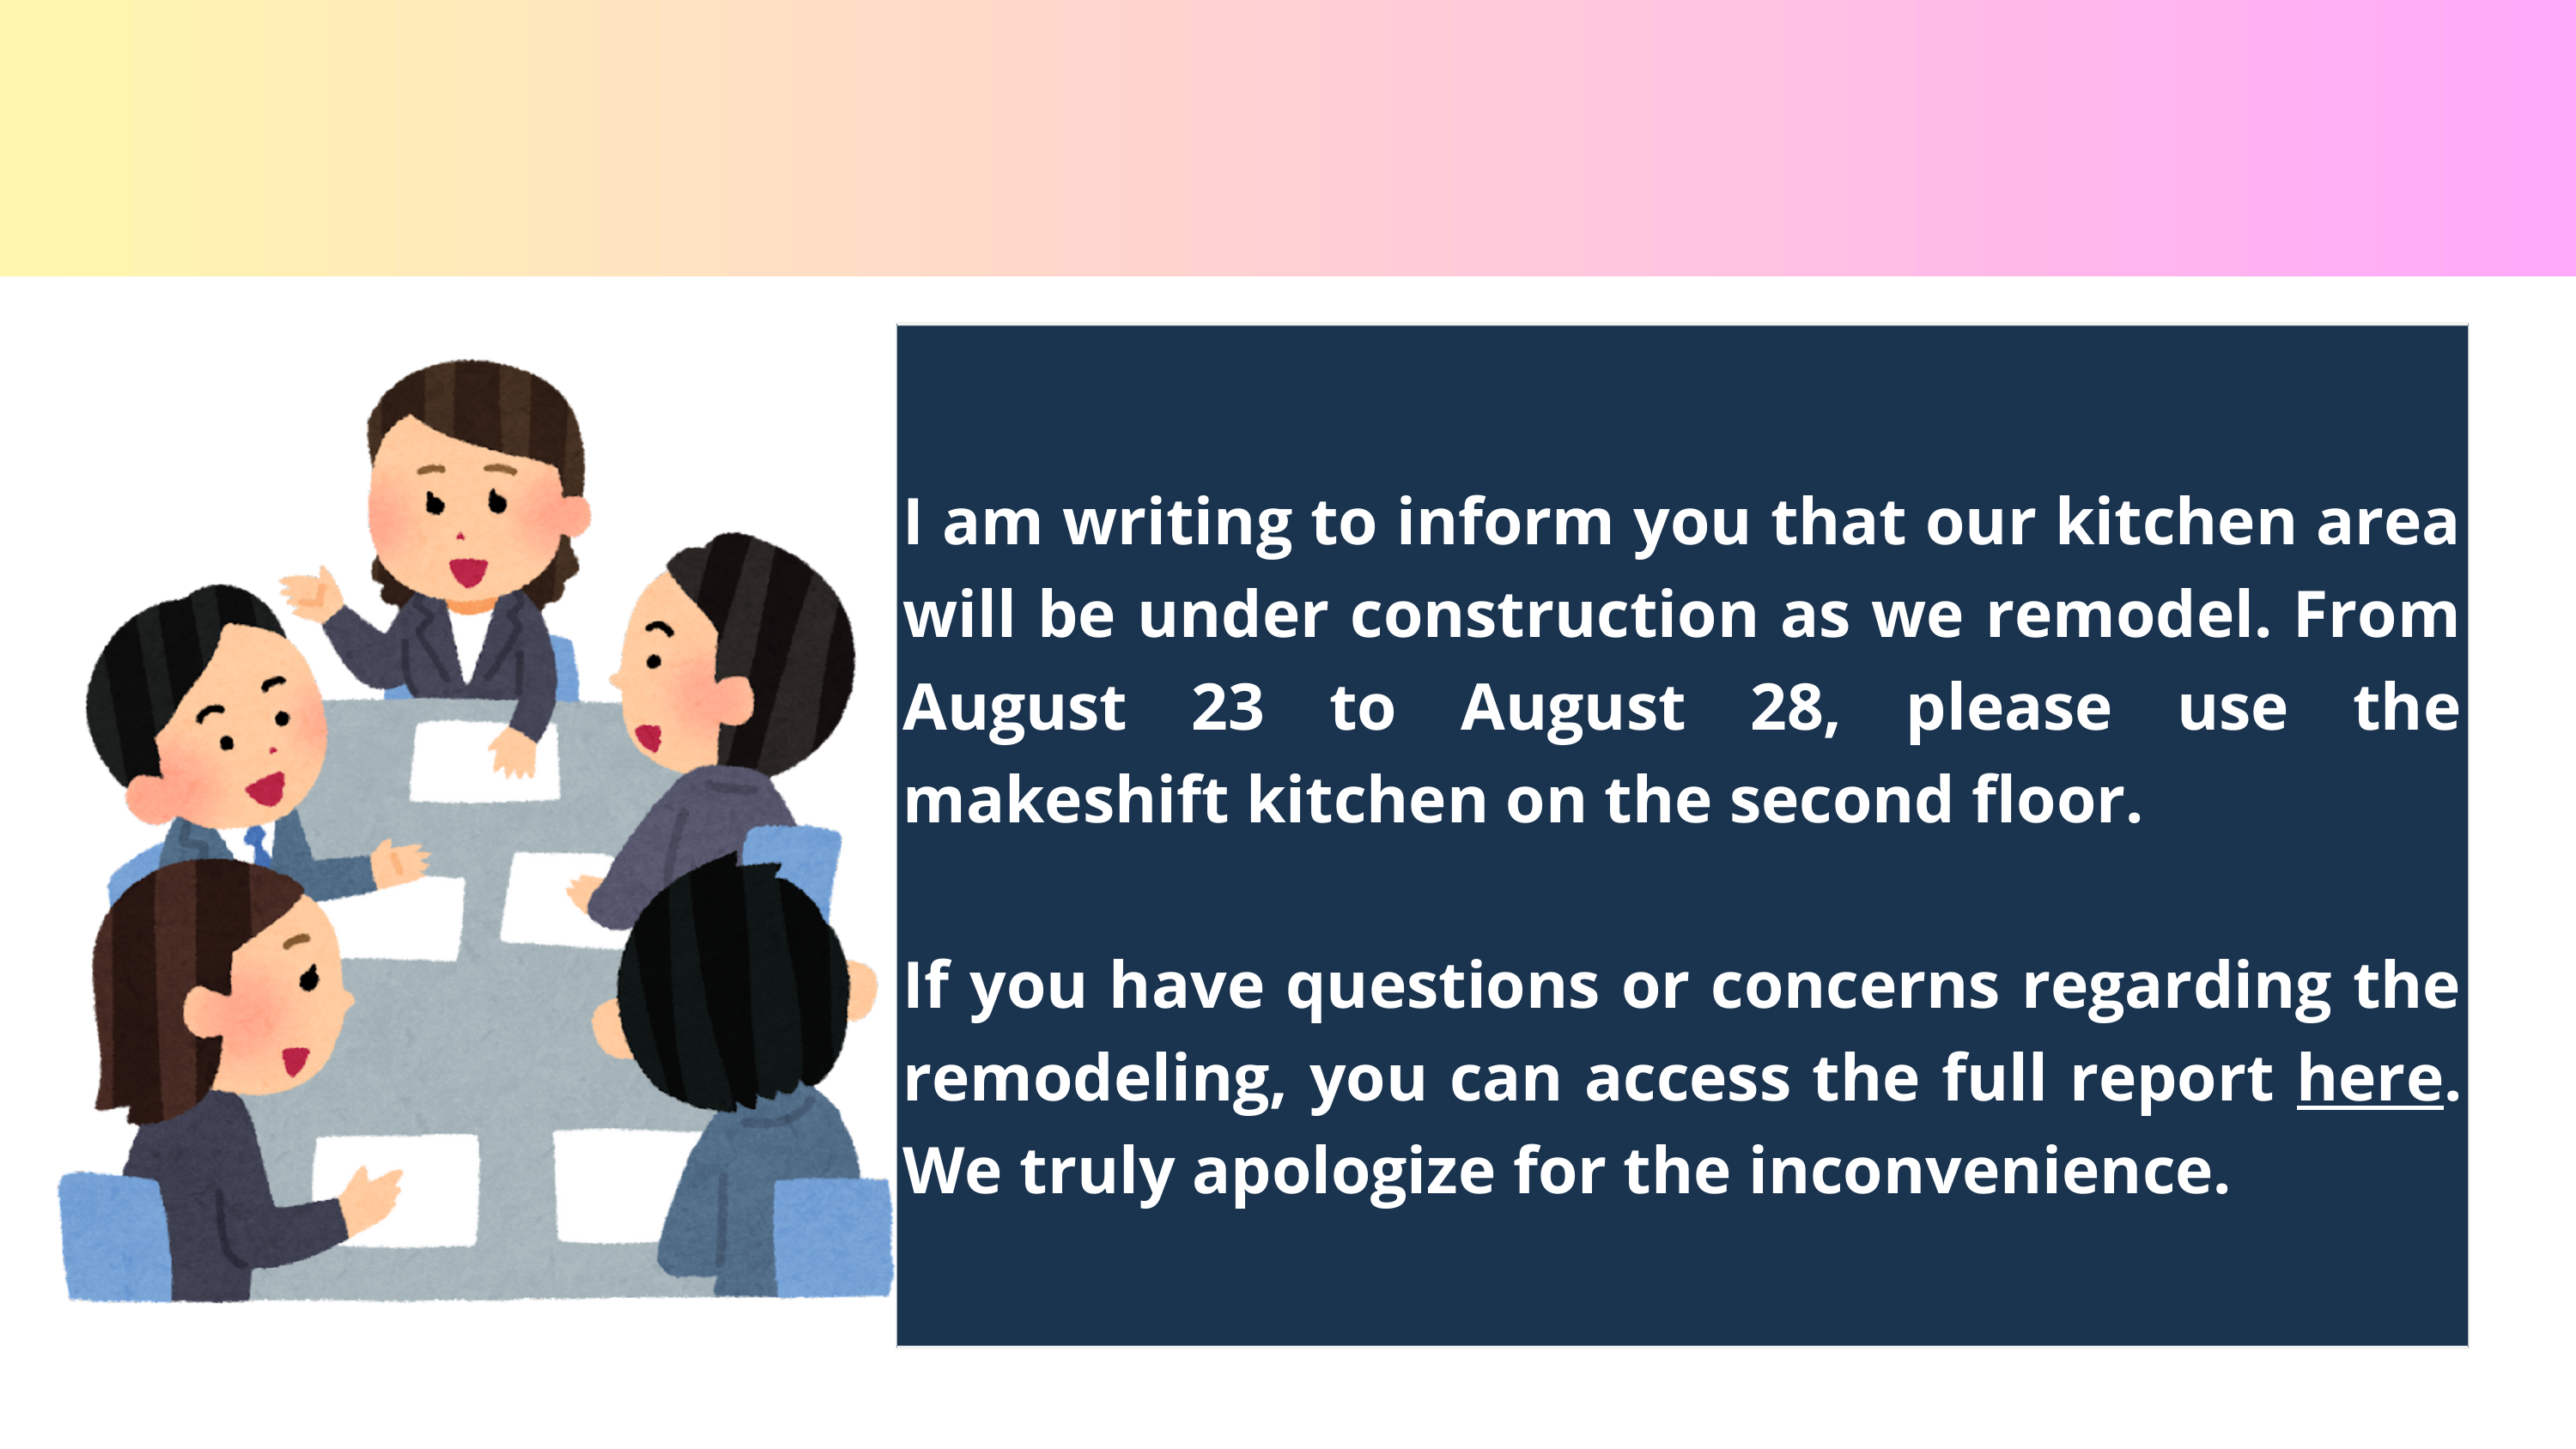

I am writing to inform you that our kitchen area will be under construction as we remodel. From August 23 to August 28, please use the makeshift kitchen on the second floor.

If you have questions or concerns regarding the remodeling, you can access the full report here. We truly apologize for the inconvenience.